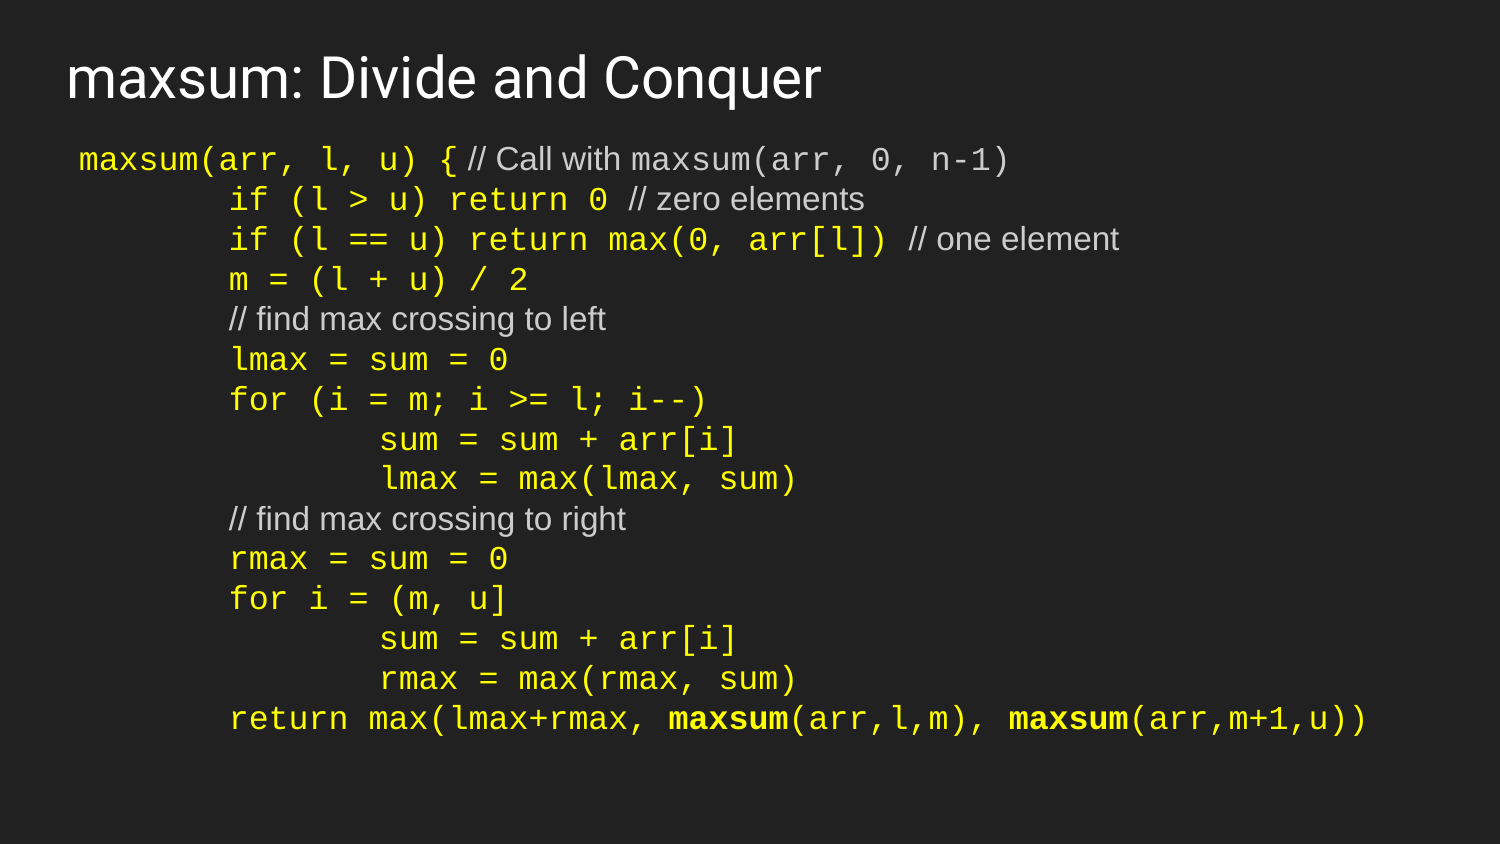

maxsum: Divide and Conquer
maxsum(arr, l, u) { // Call with maxsum(arr, 0, n-1)
	if (l > u) return 0 // zero elements
	if (l == u) return max(0, arr[l]) // one element
	m = (l + u) / 2
	// find max crossing to left
	lmax = sum = 0
	for (i = m; i >= l; i--)
		sum = sum + arr[i]
		lmax = max(lmax, sum)
	// find max crossing to right
	rmax = sum = 0
	for i = (m, u]
		sum = sum + arr[i]
		rmax = max(rmax, sum)
	return max(lmax+rmax, maxsum(arr,l,m), maxsum(arr,m+1,u))